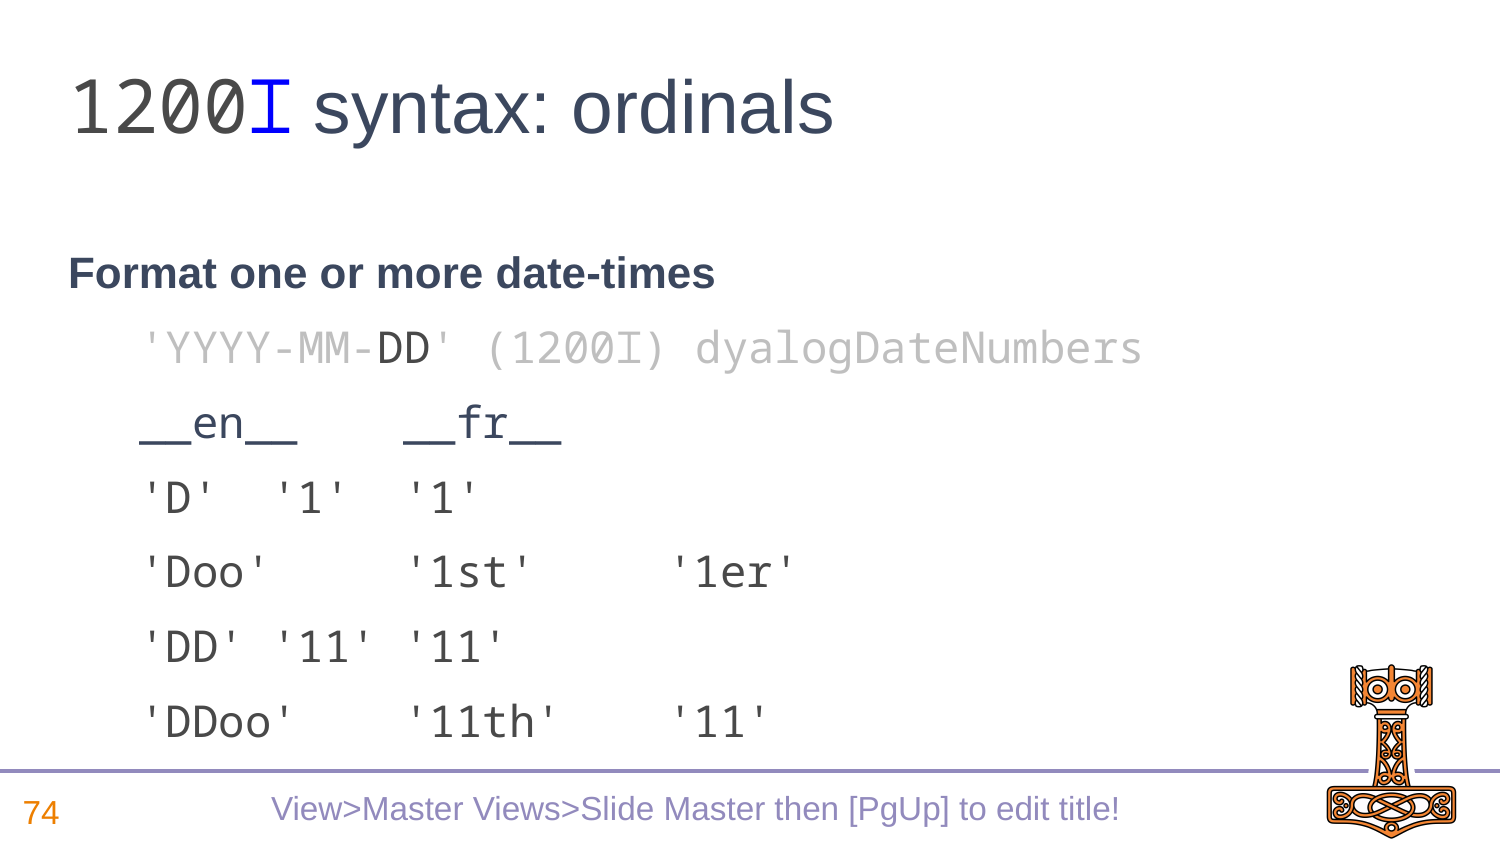

# 1200⌶ syntax: ordinals
Format one or more date-times
'YYYY-MM-DD' (1200⌶) dyalogDateNumbers
	__en__	__fr__
'D'	'1'	'1'
'Doo'	'1st'	'1er'
'DD'	'11'	'11'
'DDoo'	'11th'	'11'